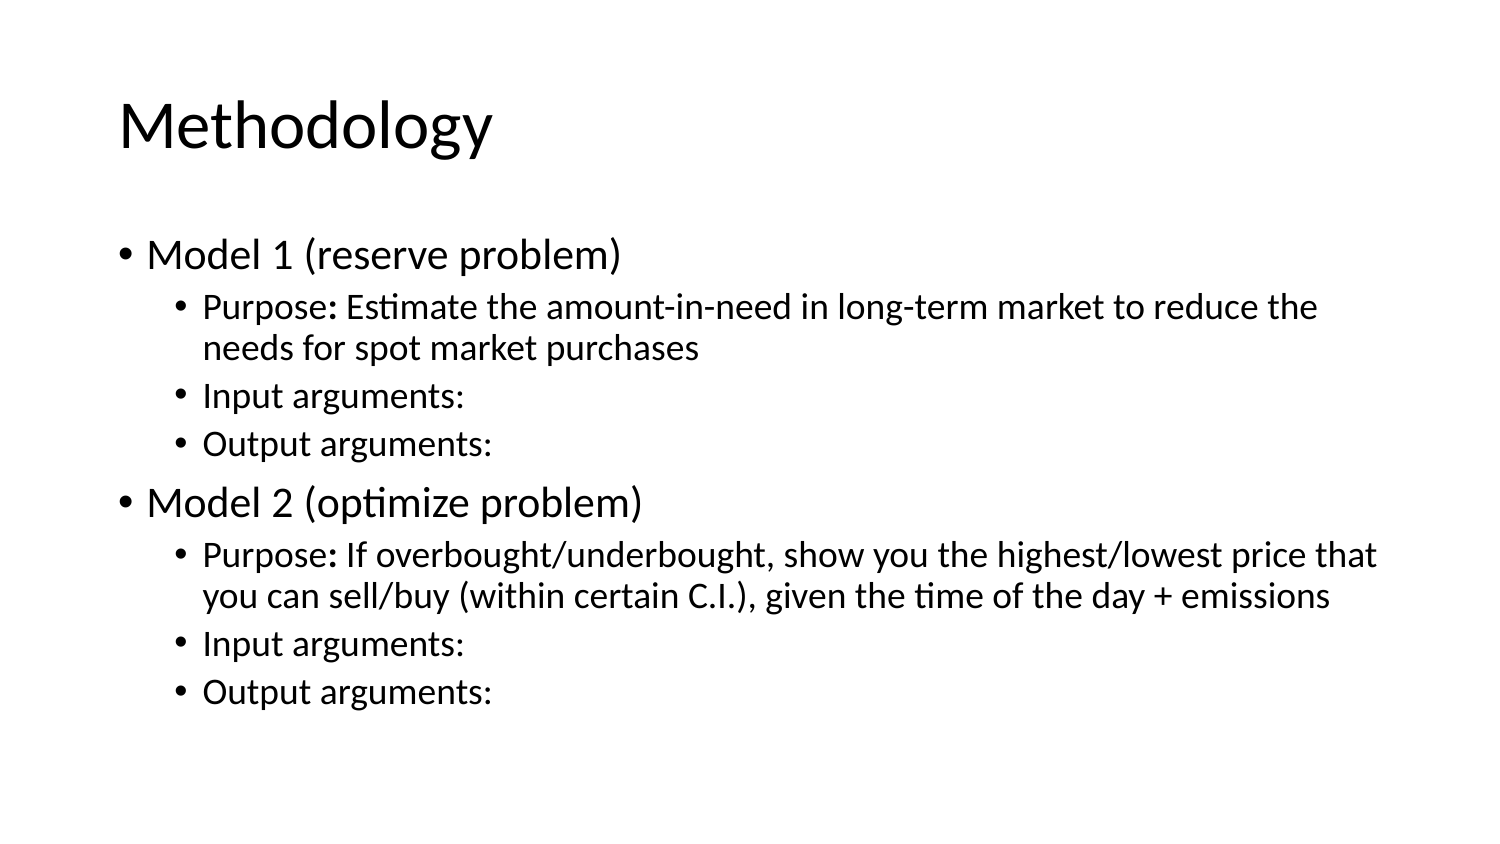

# Methodology
Model 1 (reserve problem)
Purpose: Estimate the amount-in-need in long-term market to reduce the needs for spot market purchases
Input arguments:
Output arguments:
Model 2 (optimize problem)
Purpose: If overbought/underbought, show you the highest/lowest price that you can sell/buy (within certain C.I.), given the time of the day + emissions
Input arguments:
Output arguments: